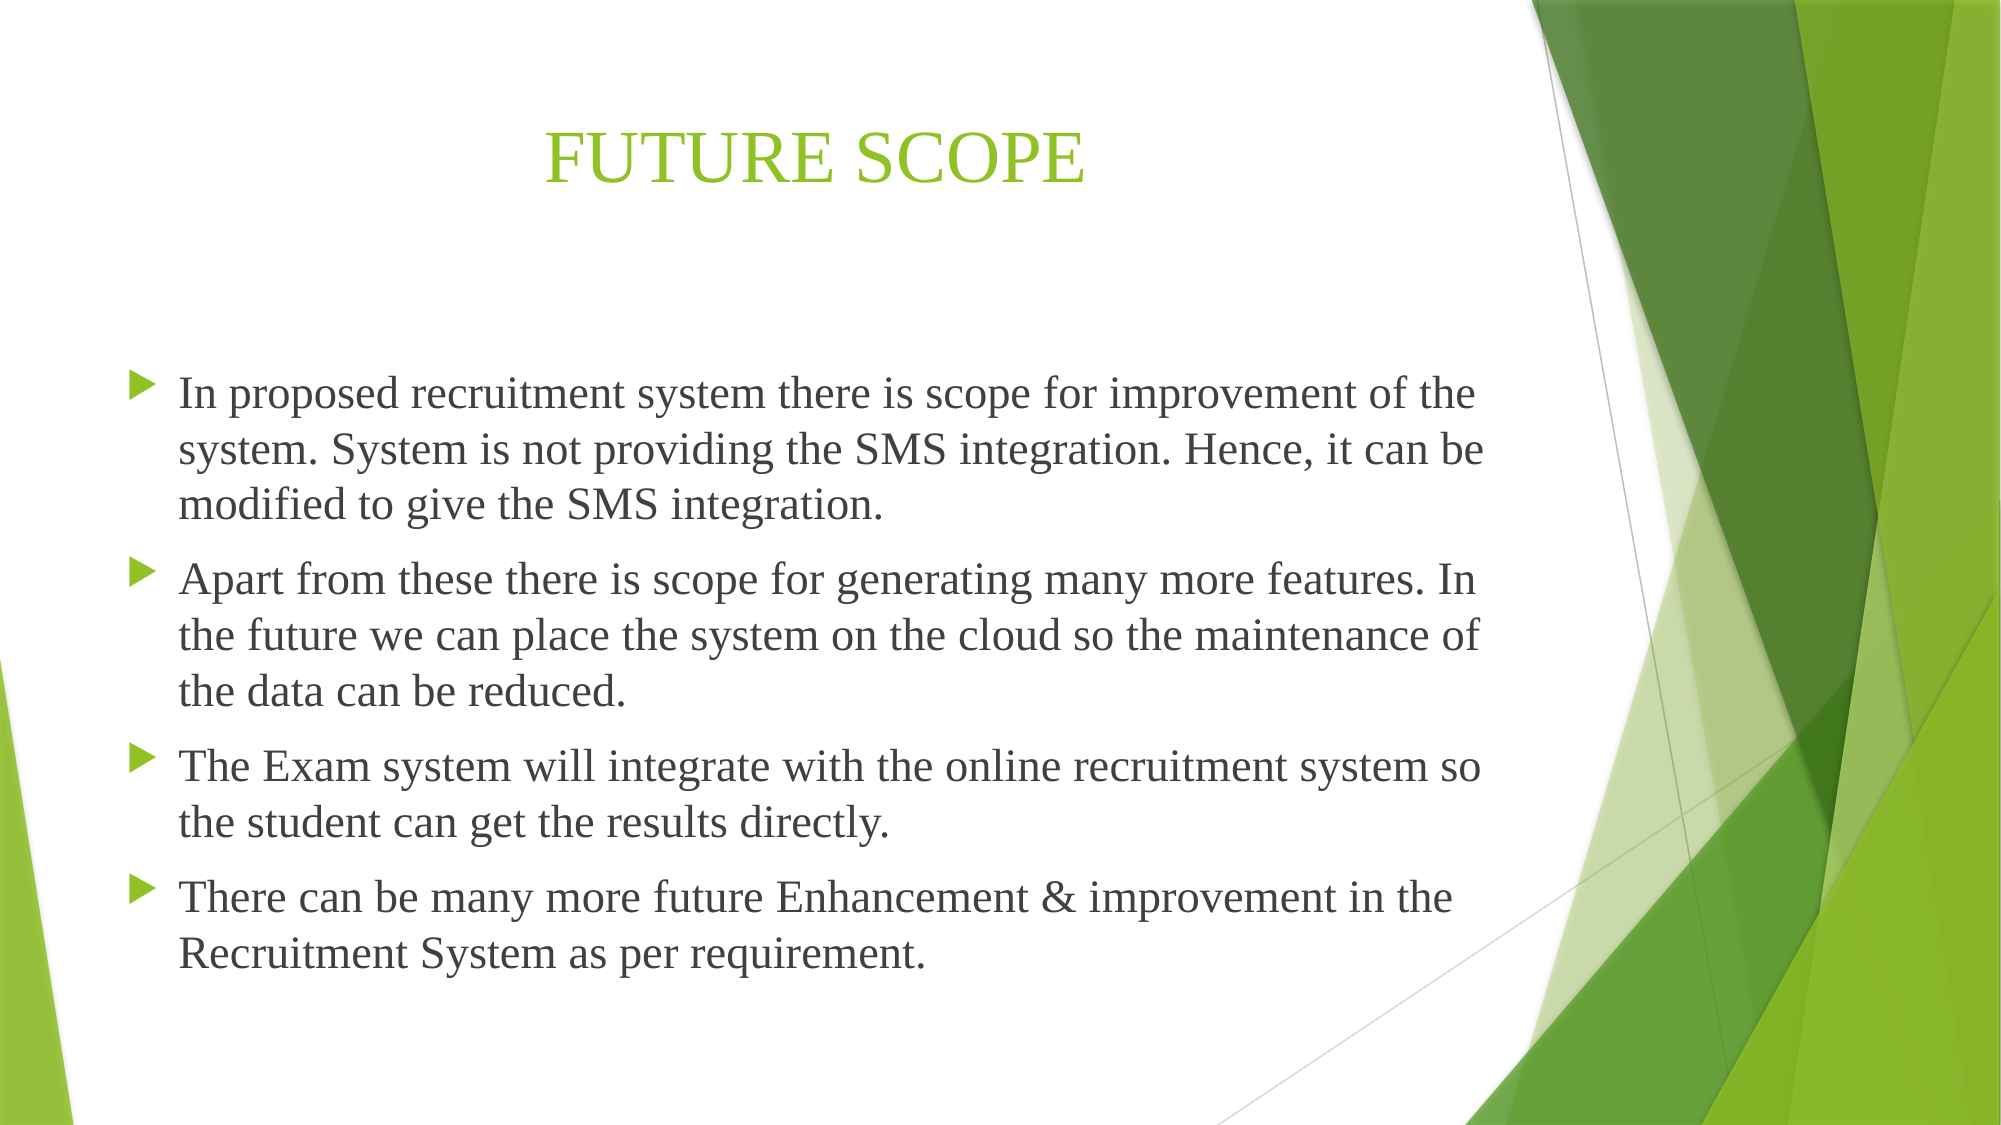

# FUTURE SCOPE
In proposed recruitment system there is scope for improvement of the system. System is not providing the SMS integration. Hence, it can be modified to give the SMS integration.
Apart from these there is scope for generating many more features. In the future we can place the system on the cloud so the maintenance of the data can be reduced.
The Exam system will integrate with the online recruitment system so the student can get the results directly.
There can be many more future Enhancement & improvement in the Recruitment System as per requirement.